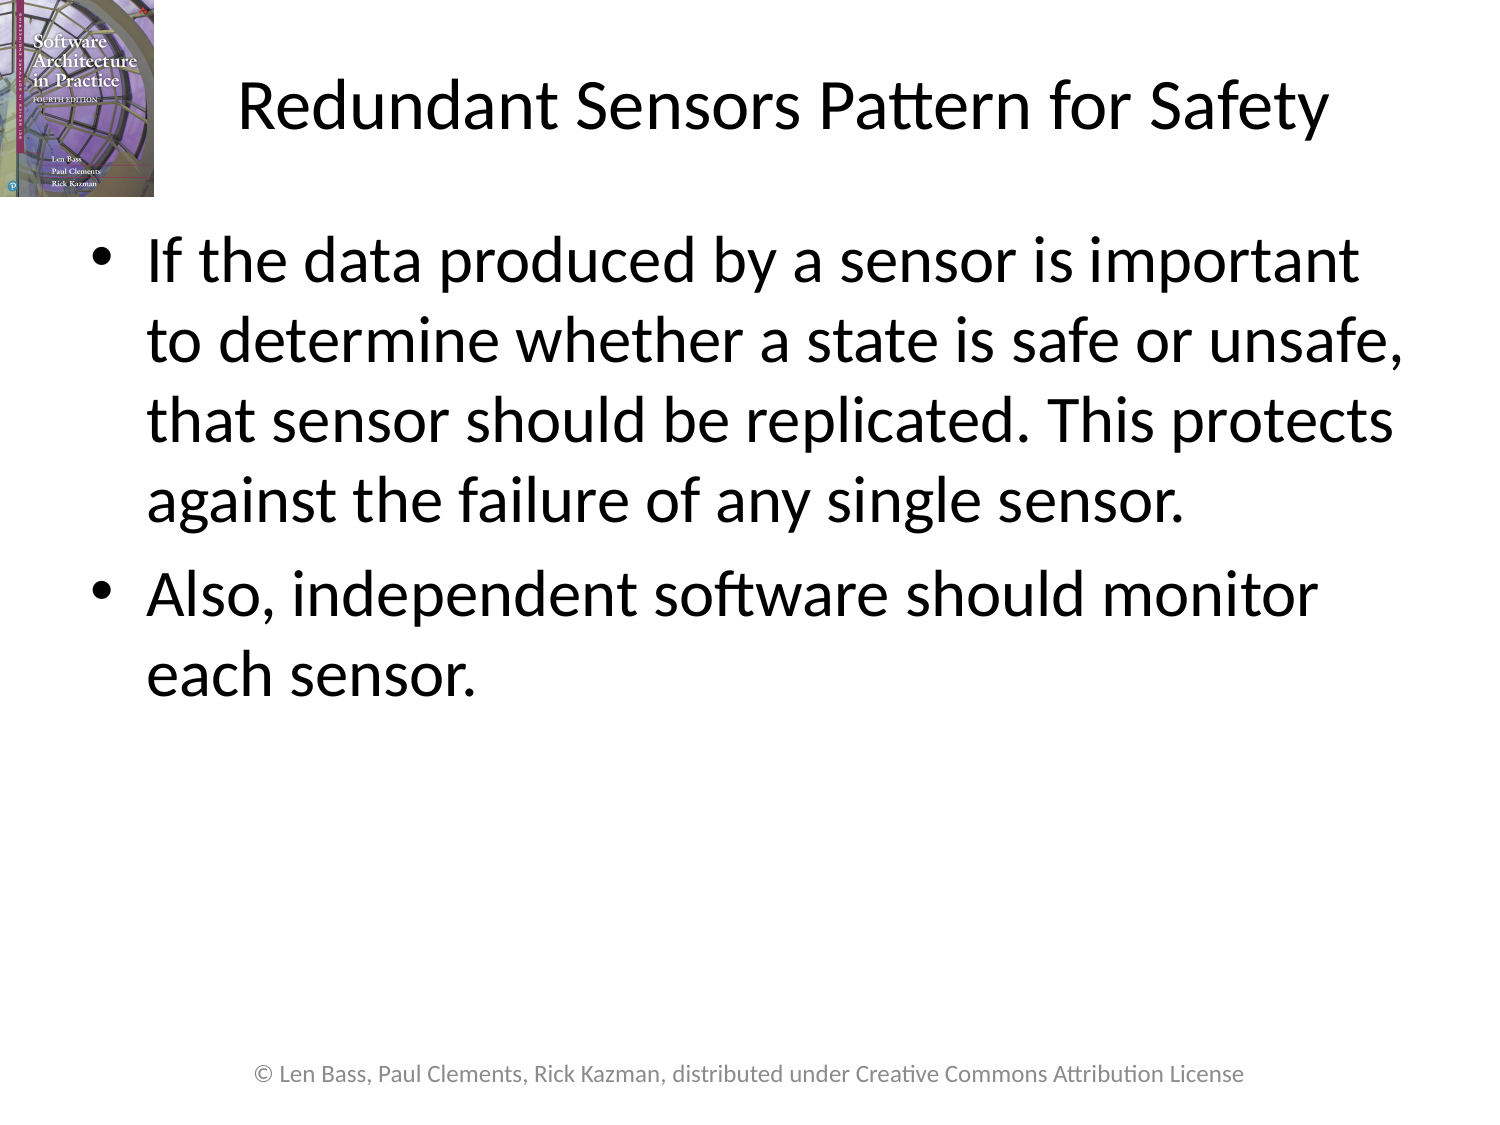

# Redundant Sensors Pattern for Safety
If the data produced by a sensor is important to determine whether a state is safe or unsafe, that sensor should be replicated. This protects against the failure of any single sensor.
Also, independent software should monitor each sensor.

© Len Bass, Paul Clements, Rick Kazman, distributed under Creative Commons Attribution License